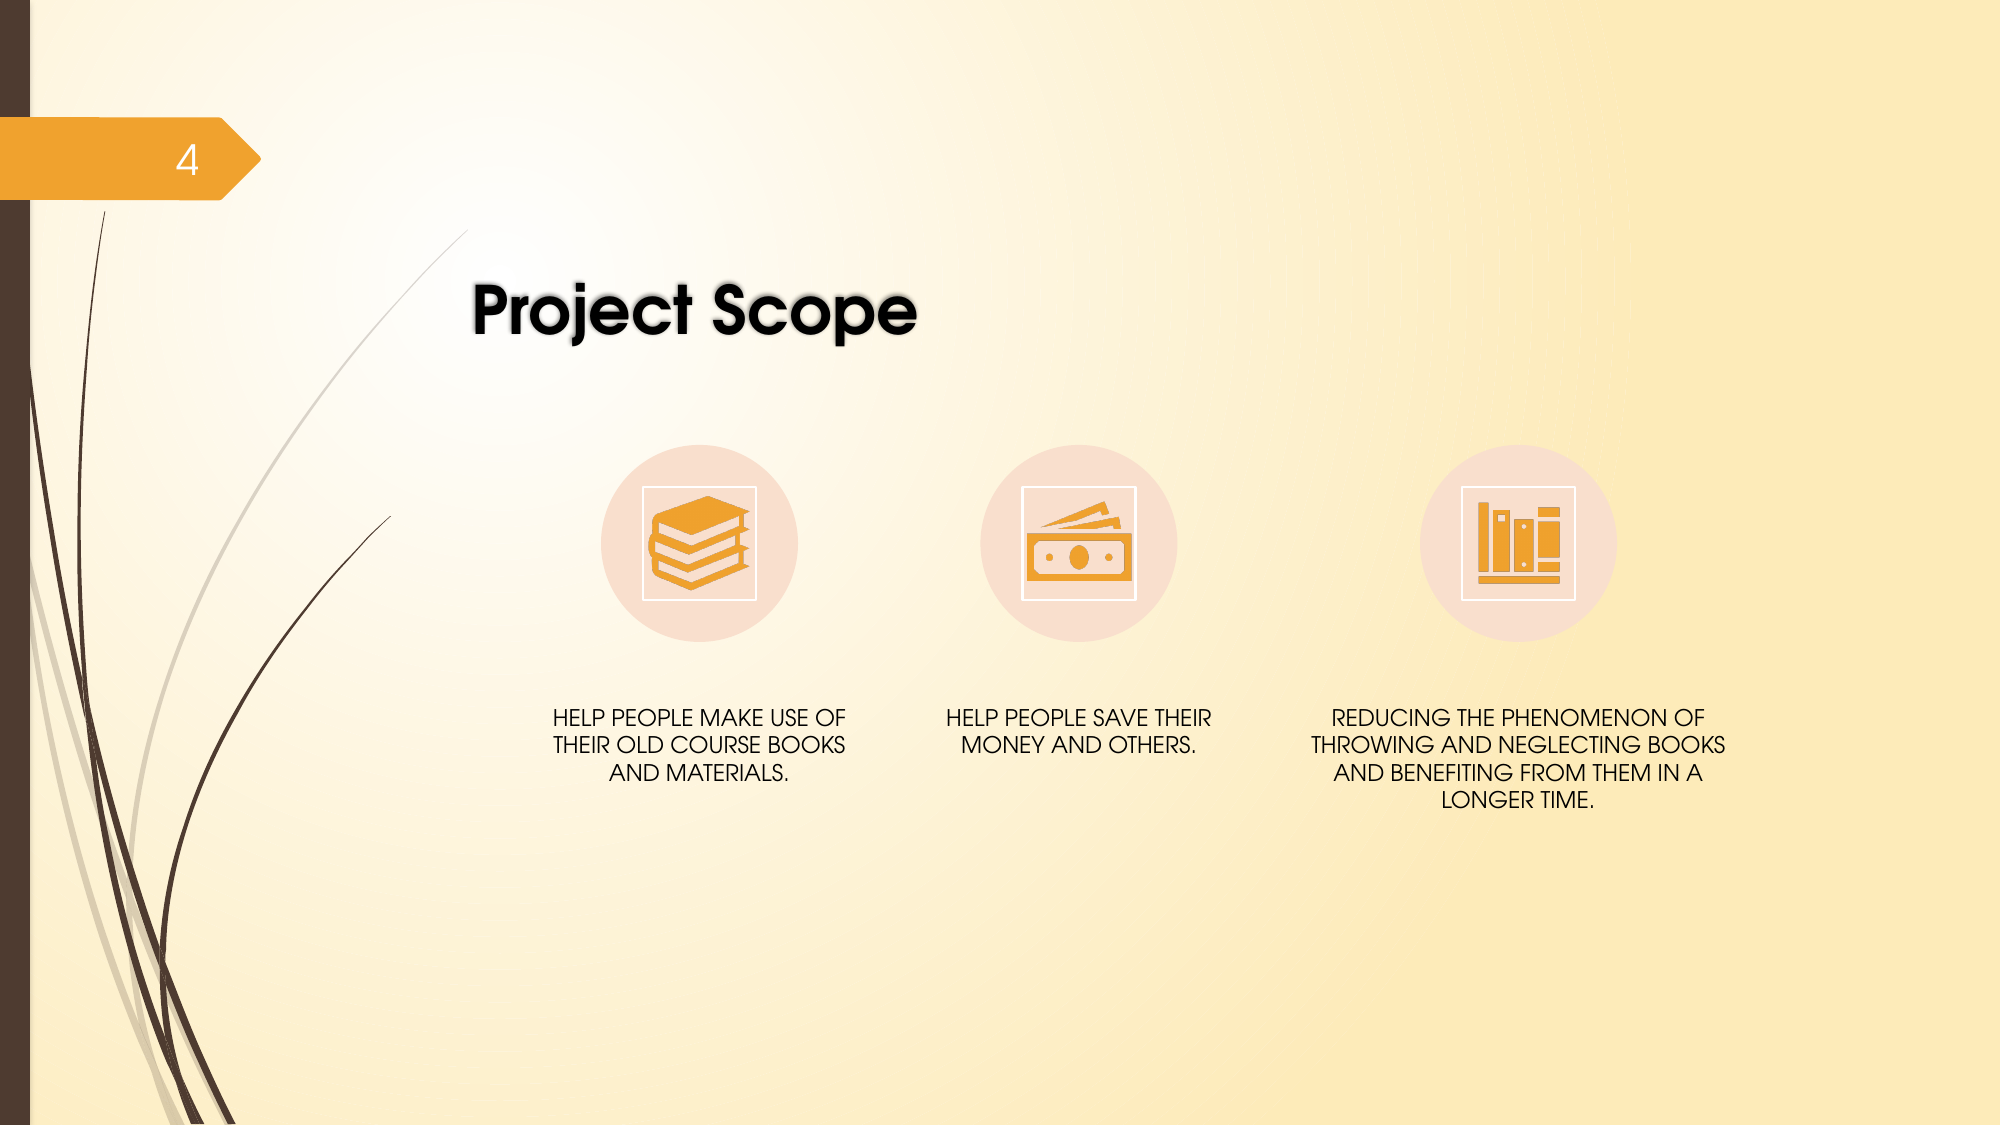

4
Project Scope
Help people make use of their old course books and materials.
Help people save their money and others.
Reducing the phenomenon of throwing and neglecting books and benefiting from them in a longer time.